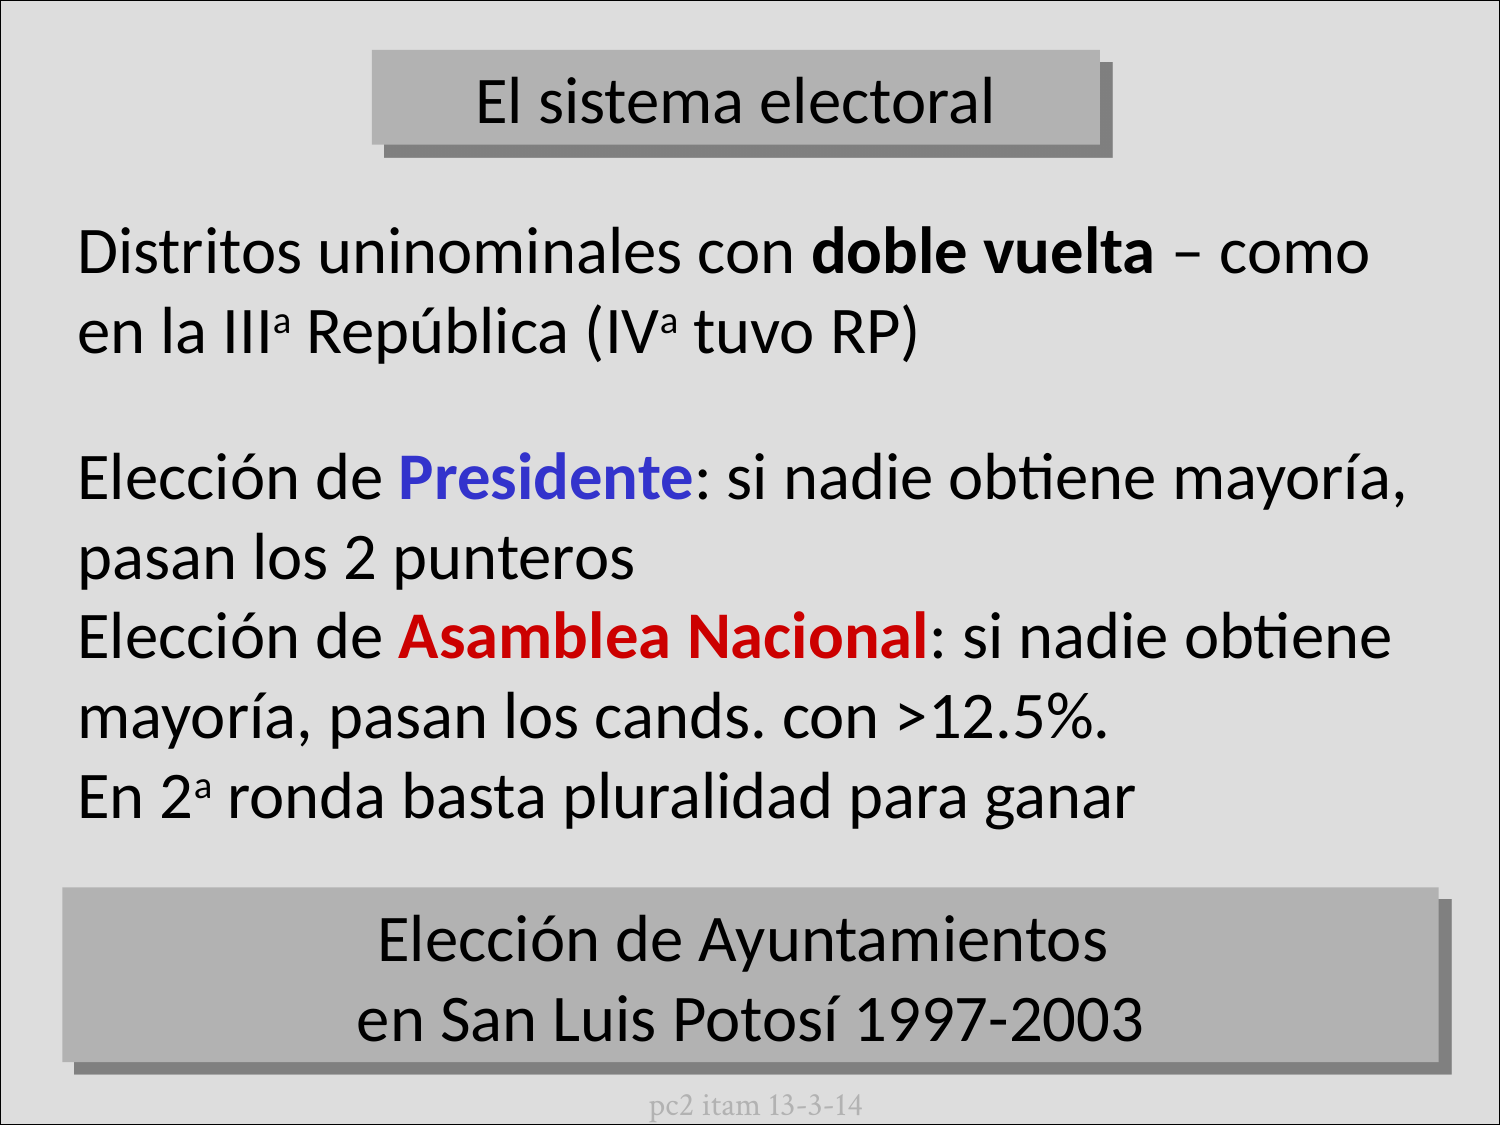

El sistema electoral
Distritos uninominales con doble vuelta – como en la IIIa República (IVa tuvo RP)
Elección de Presidente: si nadie obtiene mayoría, pasan los 2 punteros
Elección de Asamblea Nacional: si nadie obtiene mayoría, pasan los cands. con >12.5%.
En 2a ronda basta pluralidad para ganar
Elección de Ayuntamientos
en San Luis Potosí 1997-2003